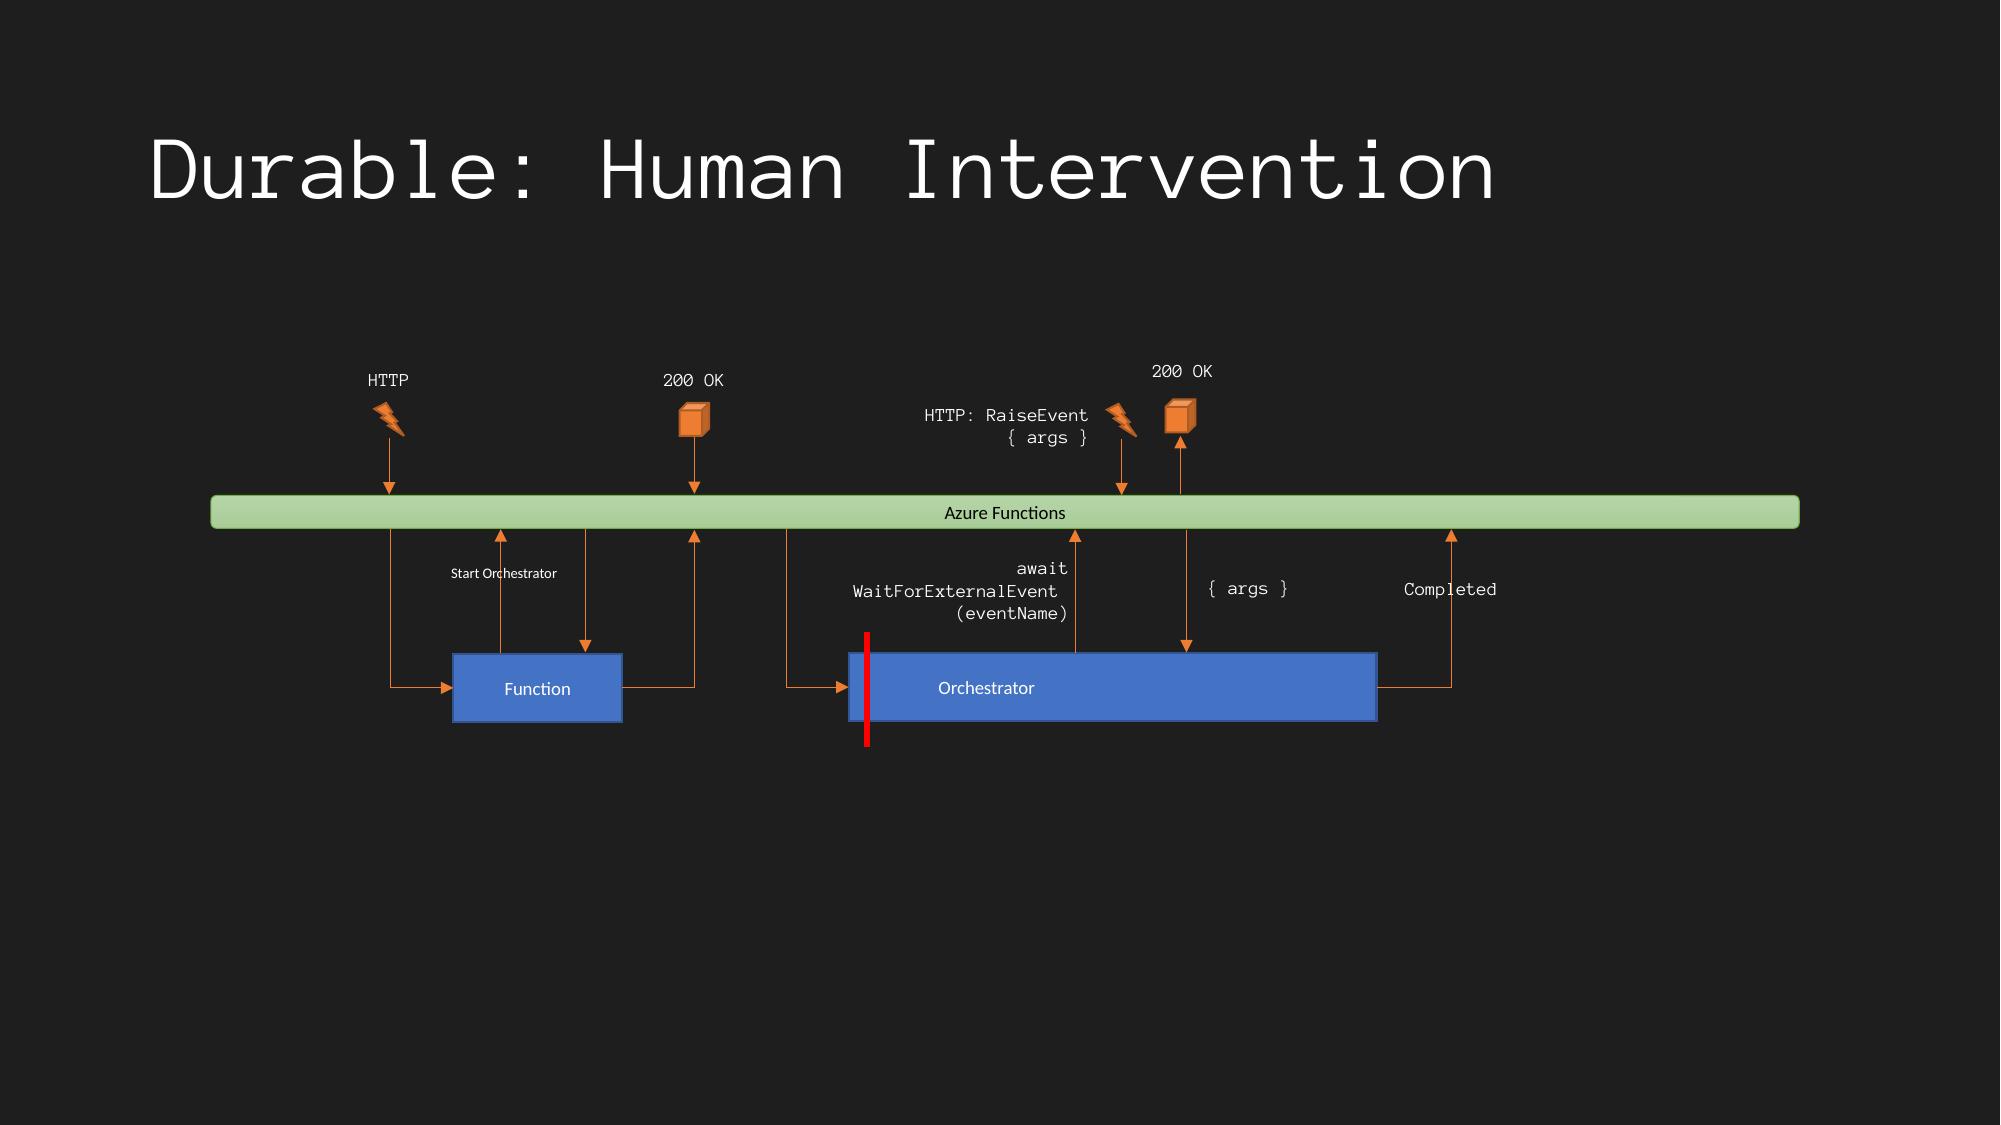

# Durable: Human Intervention
200 OK
HTTP
200 OK
HTTP: RaiseEvent
{ args }

Azure Functions
await WaitForExternalEvent
(eventName)
Start Orchestrator
{ args }
Completed
Orchestrator
Function